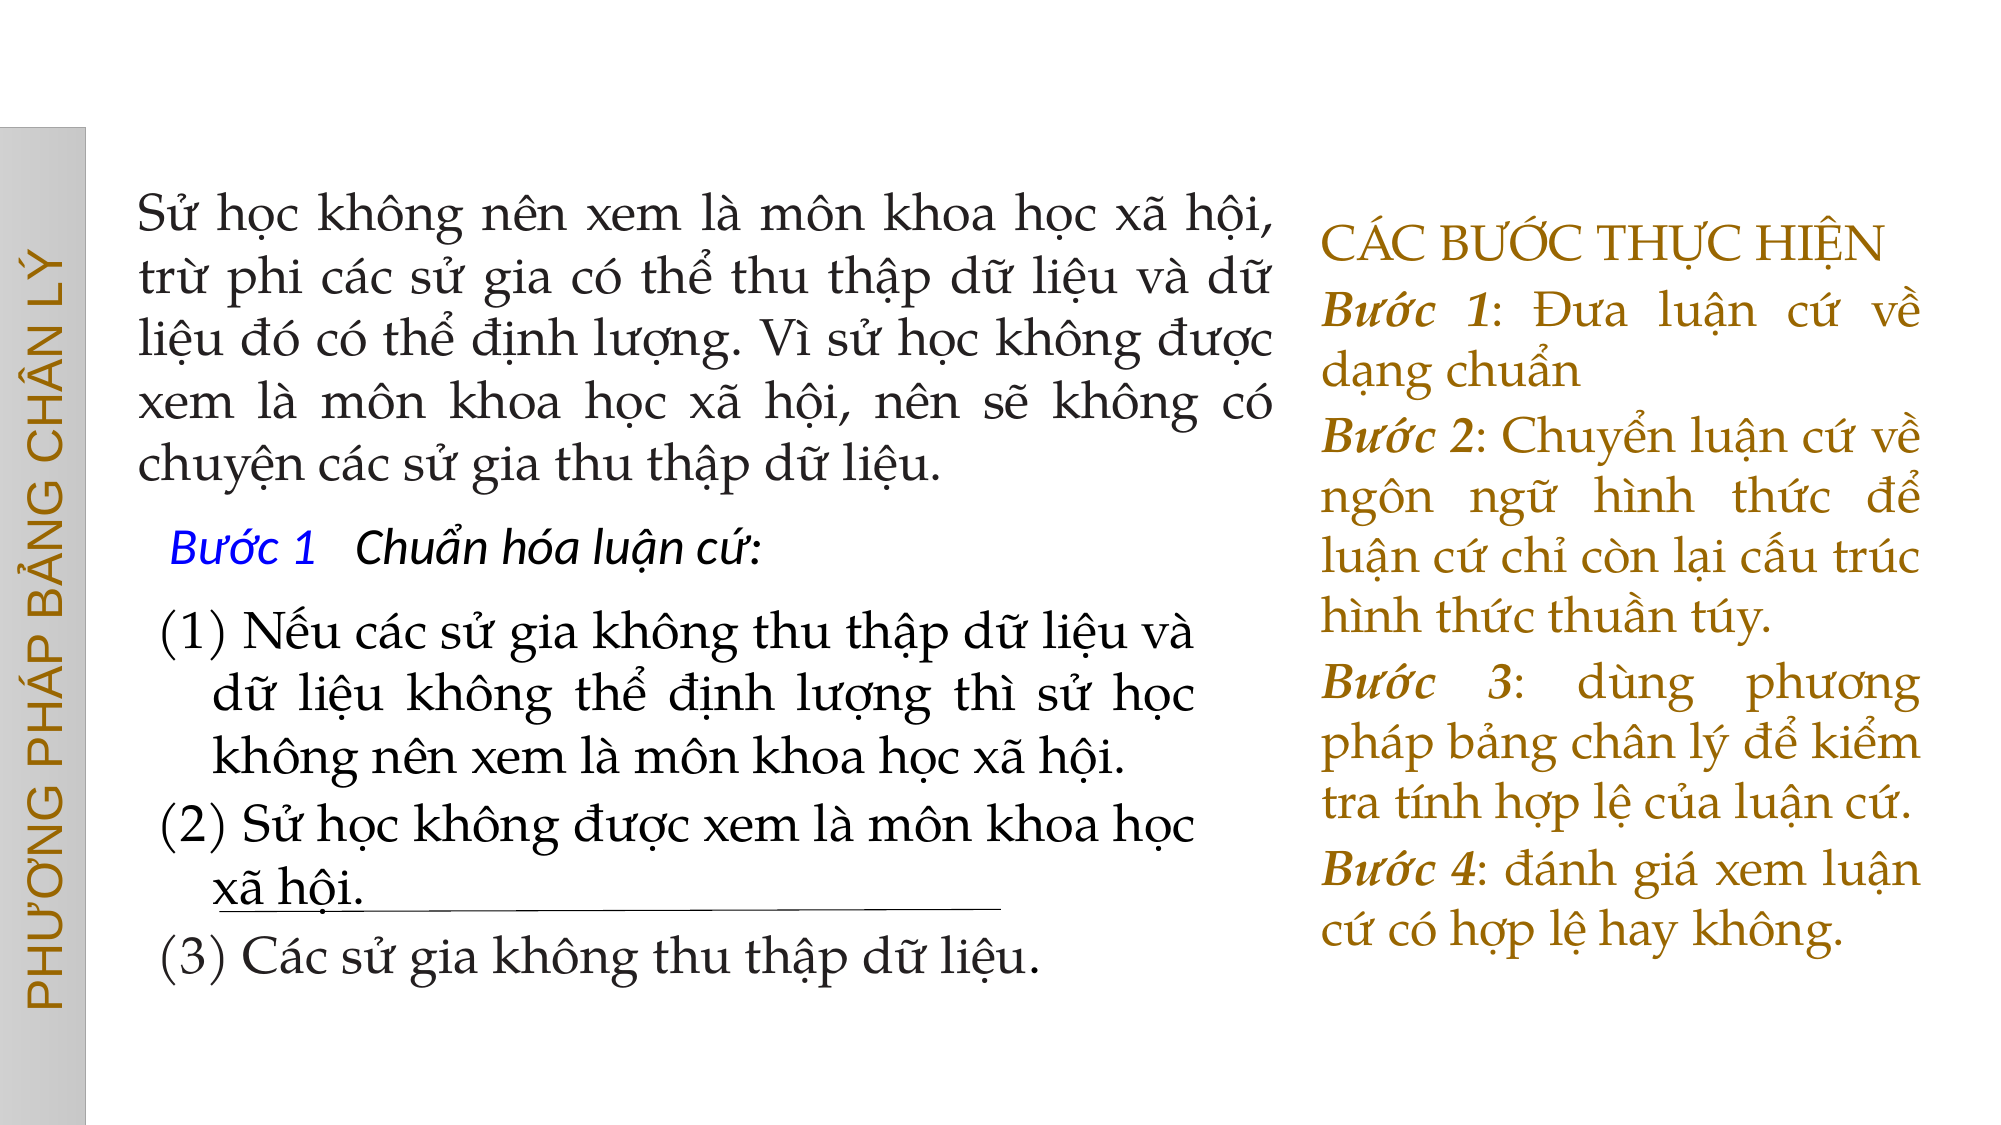

Sử học không nên xem là môn khoa học xã hội, trừ phi các sử gia có thể thu thập dữ liệu và dữ liệu đó có thể định lượng. Vì sử học không được xem là môn khoa học xã hội, nên sẽ không có chuyện các sử gia thu thập dữ liệu.
CÁC BƯỚC THỰC HIỆN
Bước 1: Đưa luận cứ về dạng chuẩn
Bước 2: Chuyển luận cứ về ngôn ngữ hình thức để luận cứ chỉ còn lại cấu trúc hình thức thuần túy.
Bước 3: dùng phương pháp bảng chân lý để kiểm tra tính hợp lệ của luận cứ.
Bước 4: đánh giá xem luận cứ có hợp lệ hay không.
Chuẩn hóa luận cứ:
Bước 1
PHƯƠNG PHÁP BẢNG CHÂN LÝ
 Nếu các sử gia không thu thập dữ liệu và dữ liệu không thể định lượng thì sử học không nên xem là môn khoa học xã hội.
 Sử học không được xem là môn khoa học xã hội.
 Các sử gia không thu thập dữ liệu.